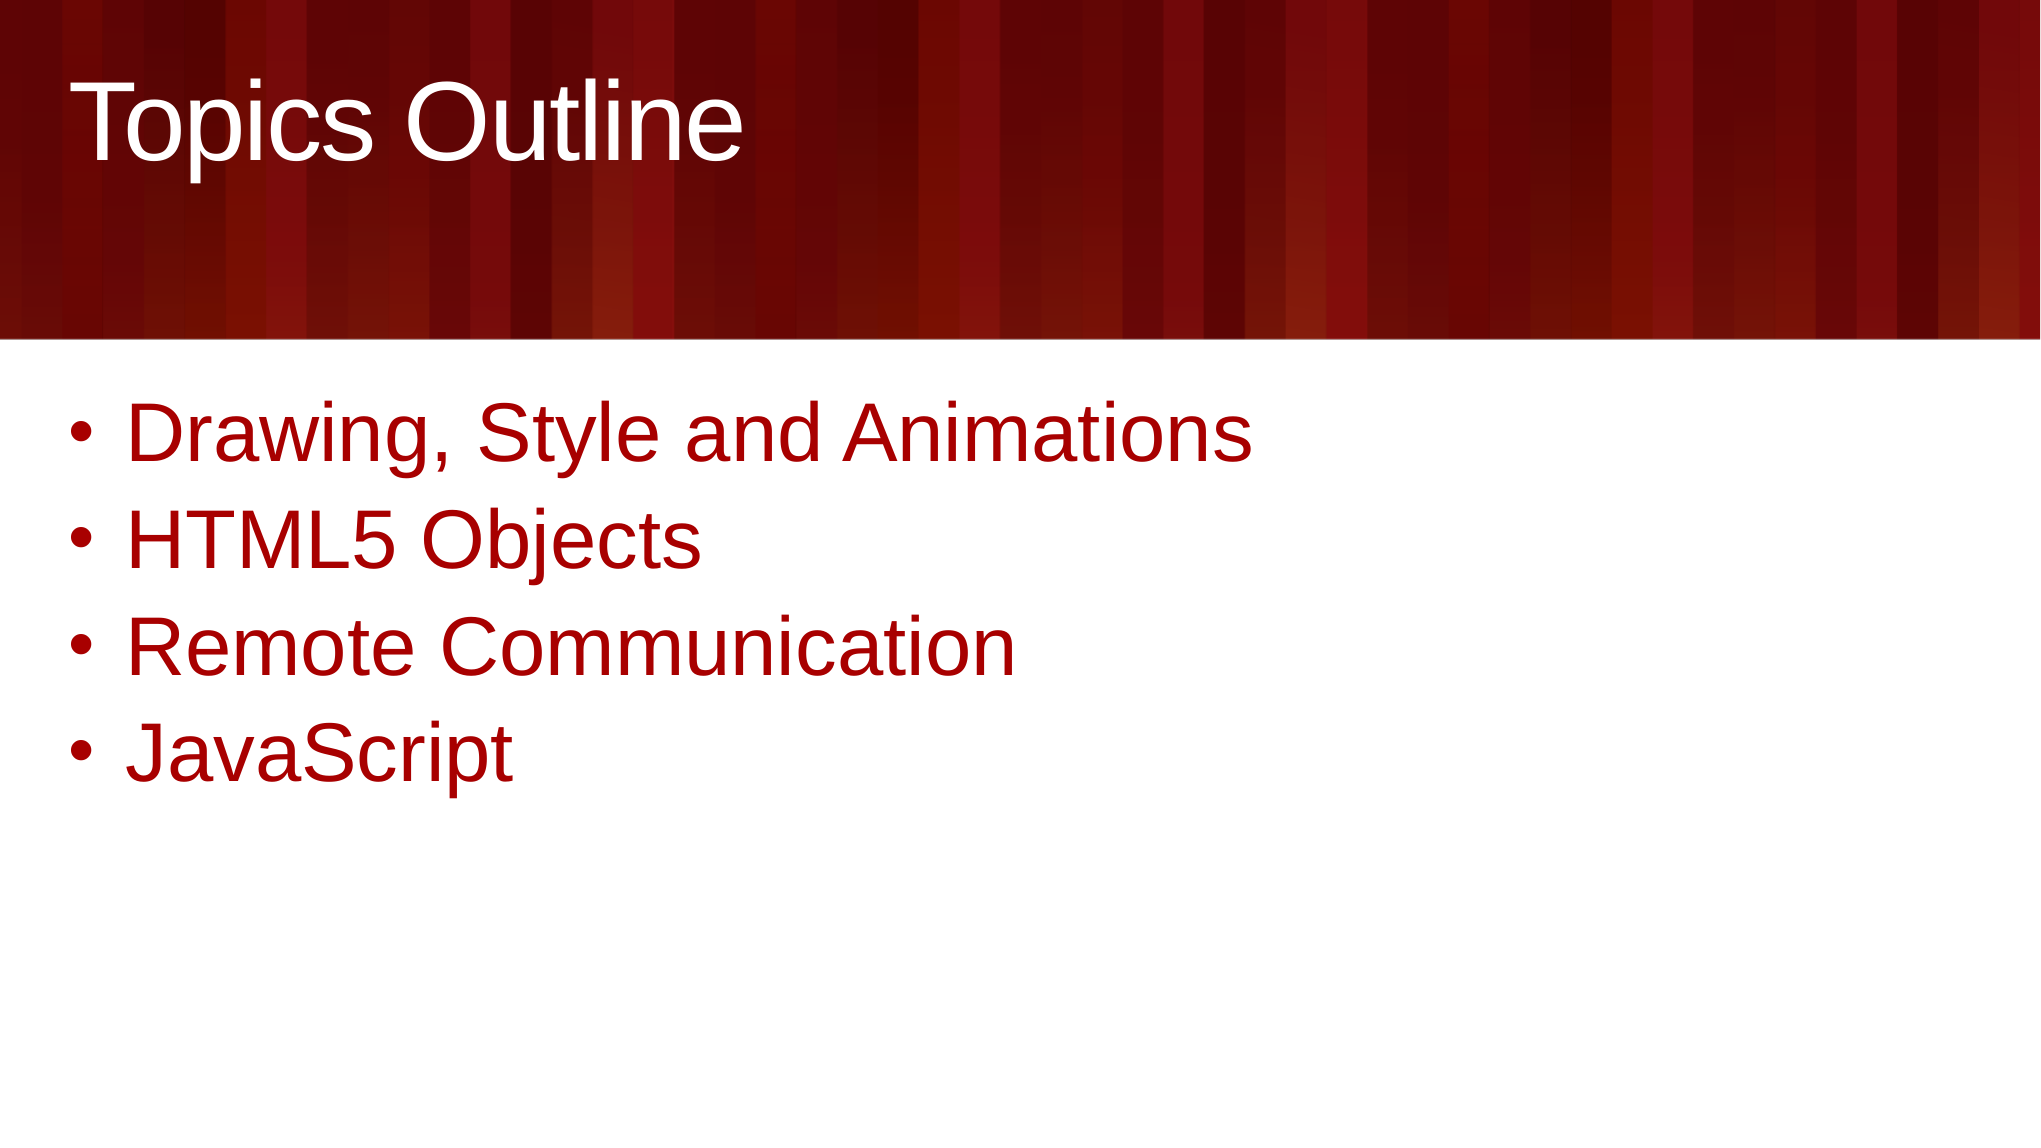

# Topics Outline
Drawing, Style and Animations
HTML5 Objects
Remote Communication
JavaScript